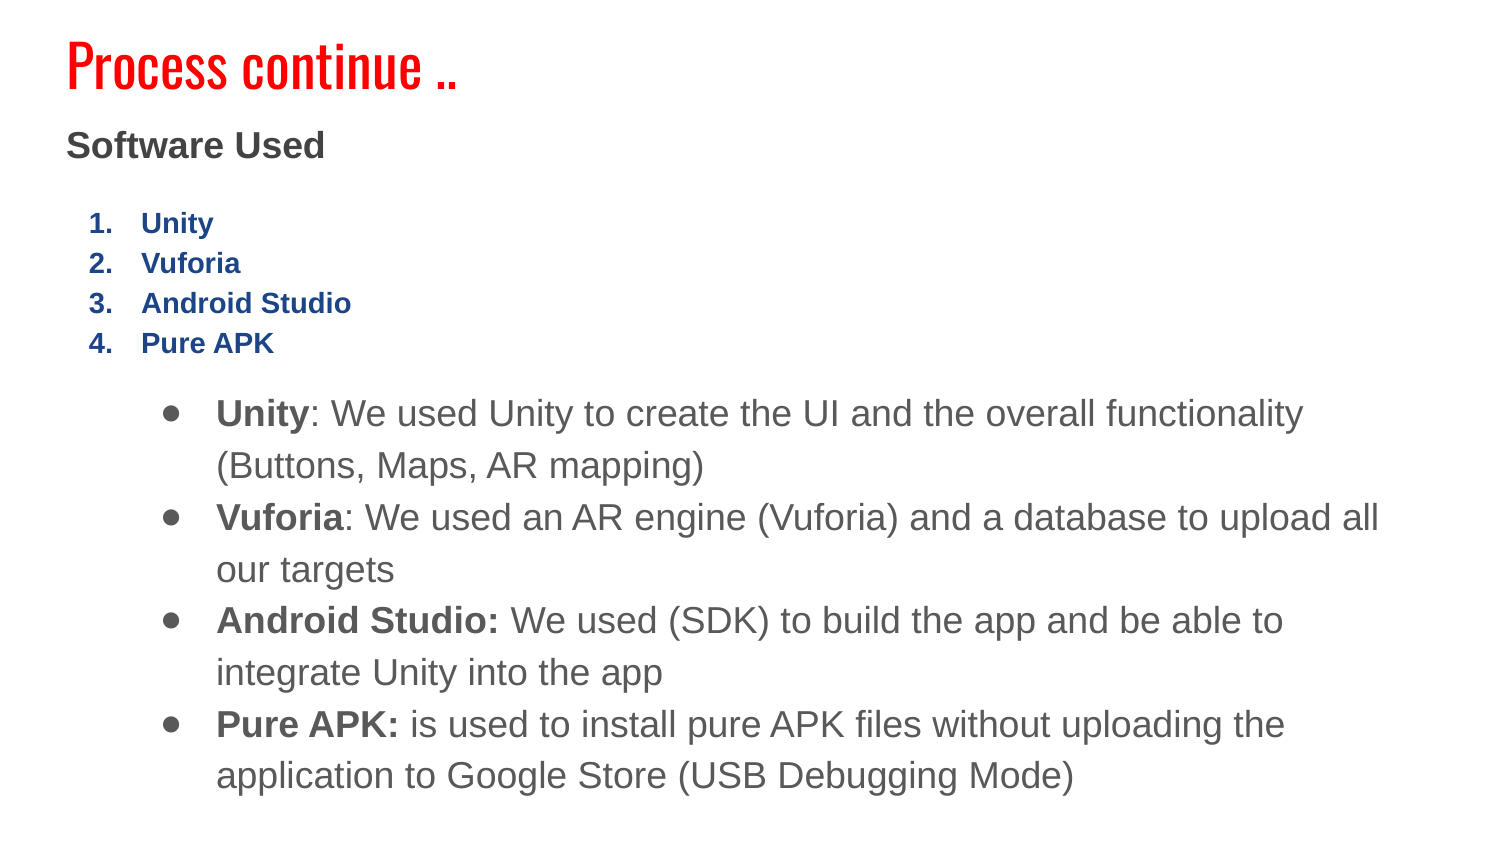

# Process continue ..
Software Used
Unity
Vuforia
Android Studio
Pure APK
Unity: We used Unity to create the UI and the overall functionality (Buttons, Maps, AR mapping)
Vuforia: We used an AR engine (Vuforia) and a database to upload all our targets
Android Studio: We used (SDK) to build the app and be able to integrate Unity into the app
Pure APK: is used to install pure APK files without uploading the application to Google Store (USB Debugging Mode)